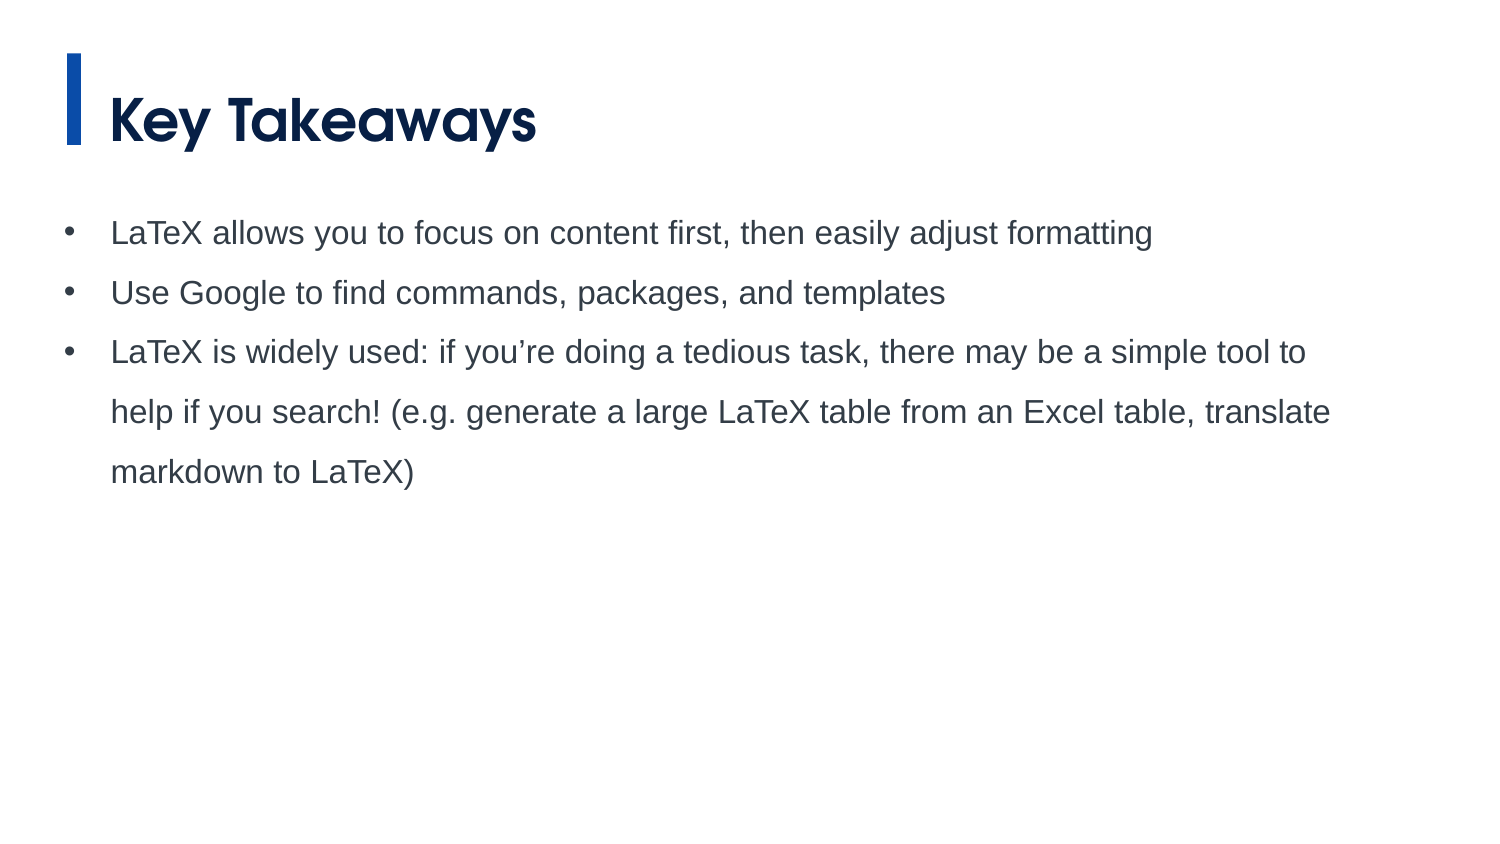

Key Takeaways

LaTeX allows you to focus on content first, then easily adjust formatting
Use Google to find commands, packages, and templates
LaTeX is widely used: if you’re doing a tedious task, there may be a simple tool to
help if you search! (e.g. generate a large LaTeX table from an Excel table, translate
markdown to LaTeX)